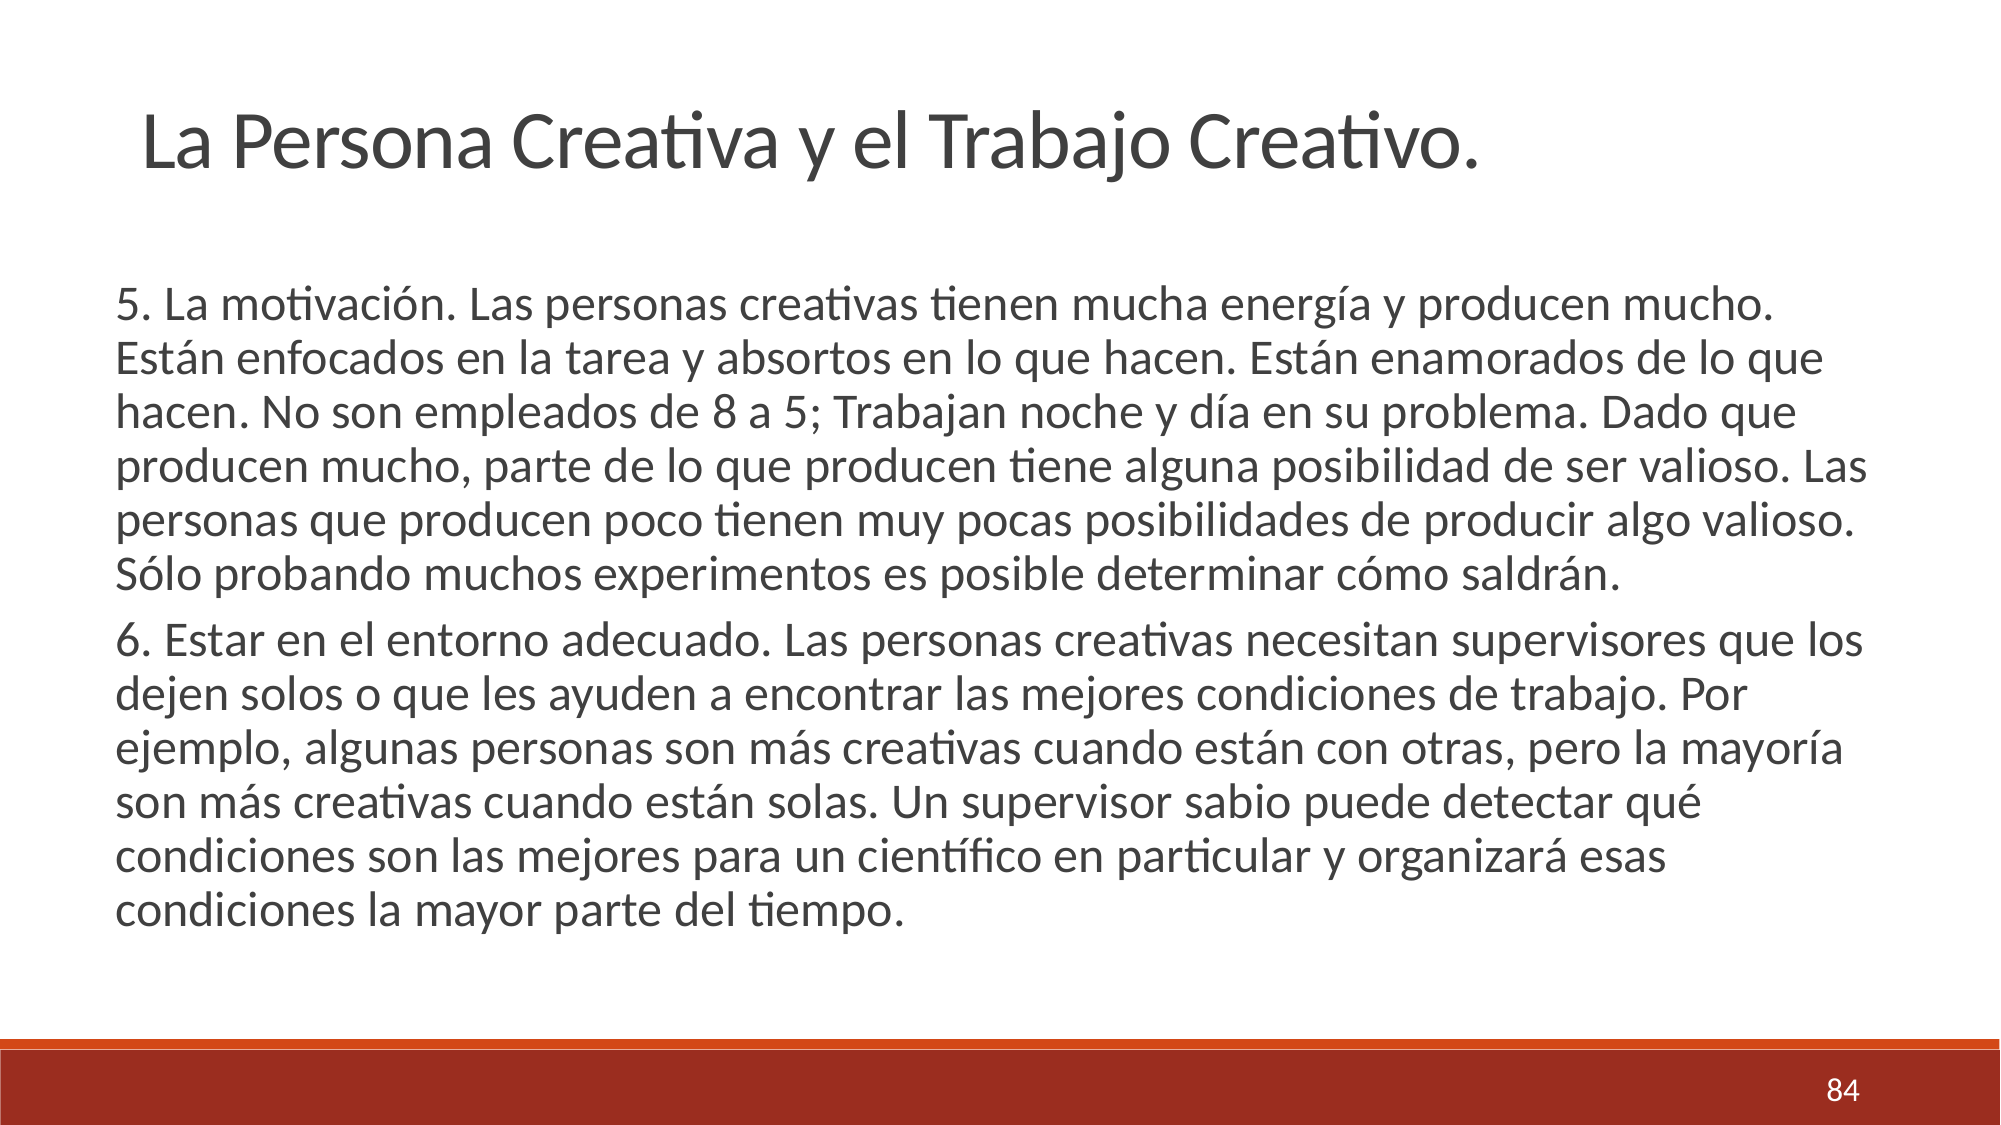

La Persona Creativa y el Trabajo Creativo.
5. La motivación. Las personas creativas tienen mucha energía y producen mucho. Están enfocados en la tarea y absortos en lo que hacen. Están enamorados de lo que hacen. No son empleados de 8 a 5; Trabajan noche y día en su problema. Dado que producen mucho, parte de lo que producen tiene alguna posibilidad de ser valioso. Las personas que producen poco tienen muy pocas posibilidades de producir algo valioso. Sólo probando muchos experimentos es posible determinar cómo saldrán.
6. Estar en el entorno adecuado. Las personas creativas necesitan supervisores que los dejen solos o que les ayuden a encontrar las mejores condiciones de trabajo. Por ejemplo, algunas personas son más creativas cuando están con otras, pero la mayoría son más creativas cuando están solas. Un supervisor sabio puede detectar qué condiciones son las mejores para un científico en particular y organizará esas condiciones la mayor parte del tiempo.
84